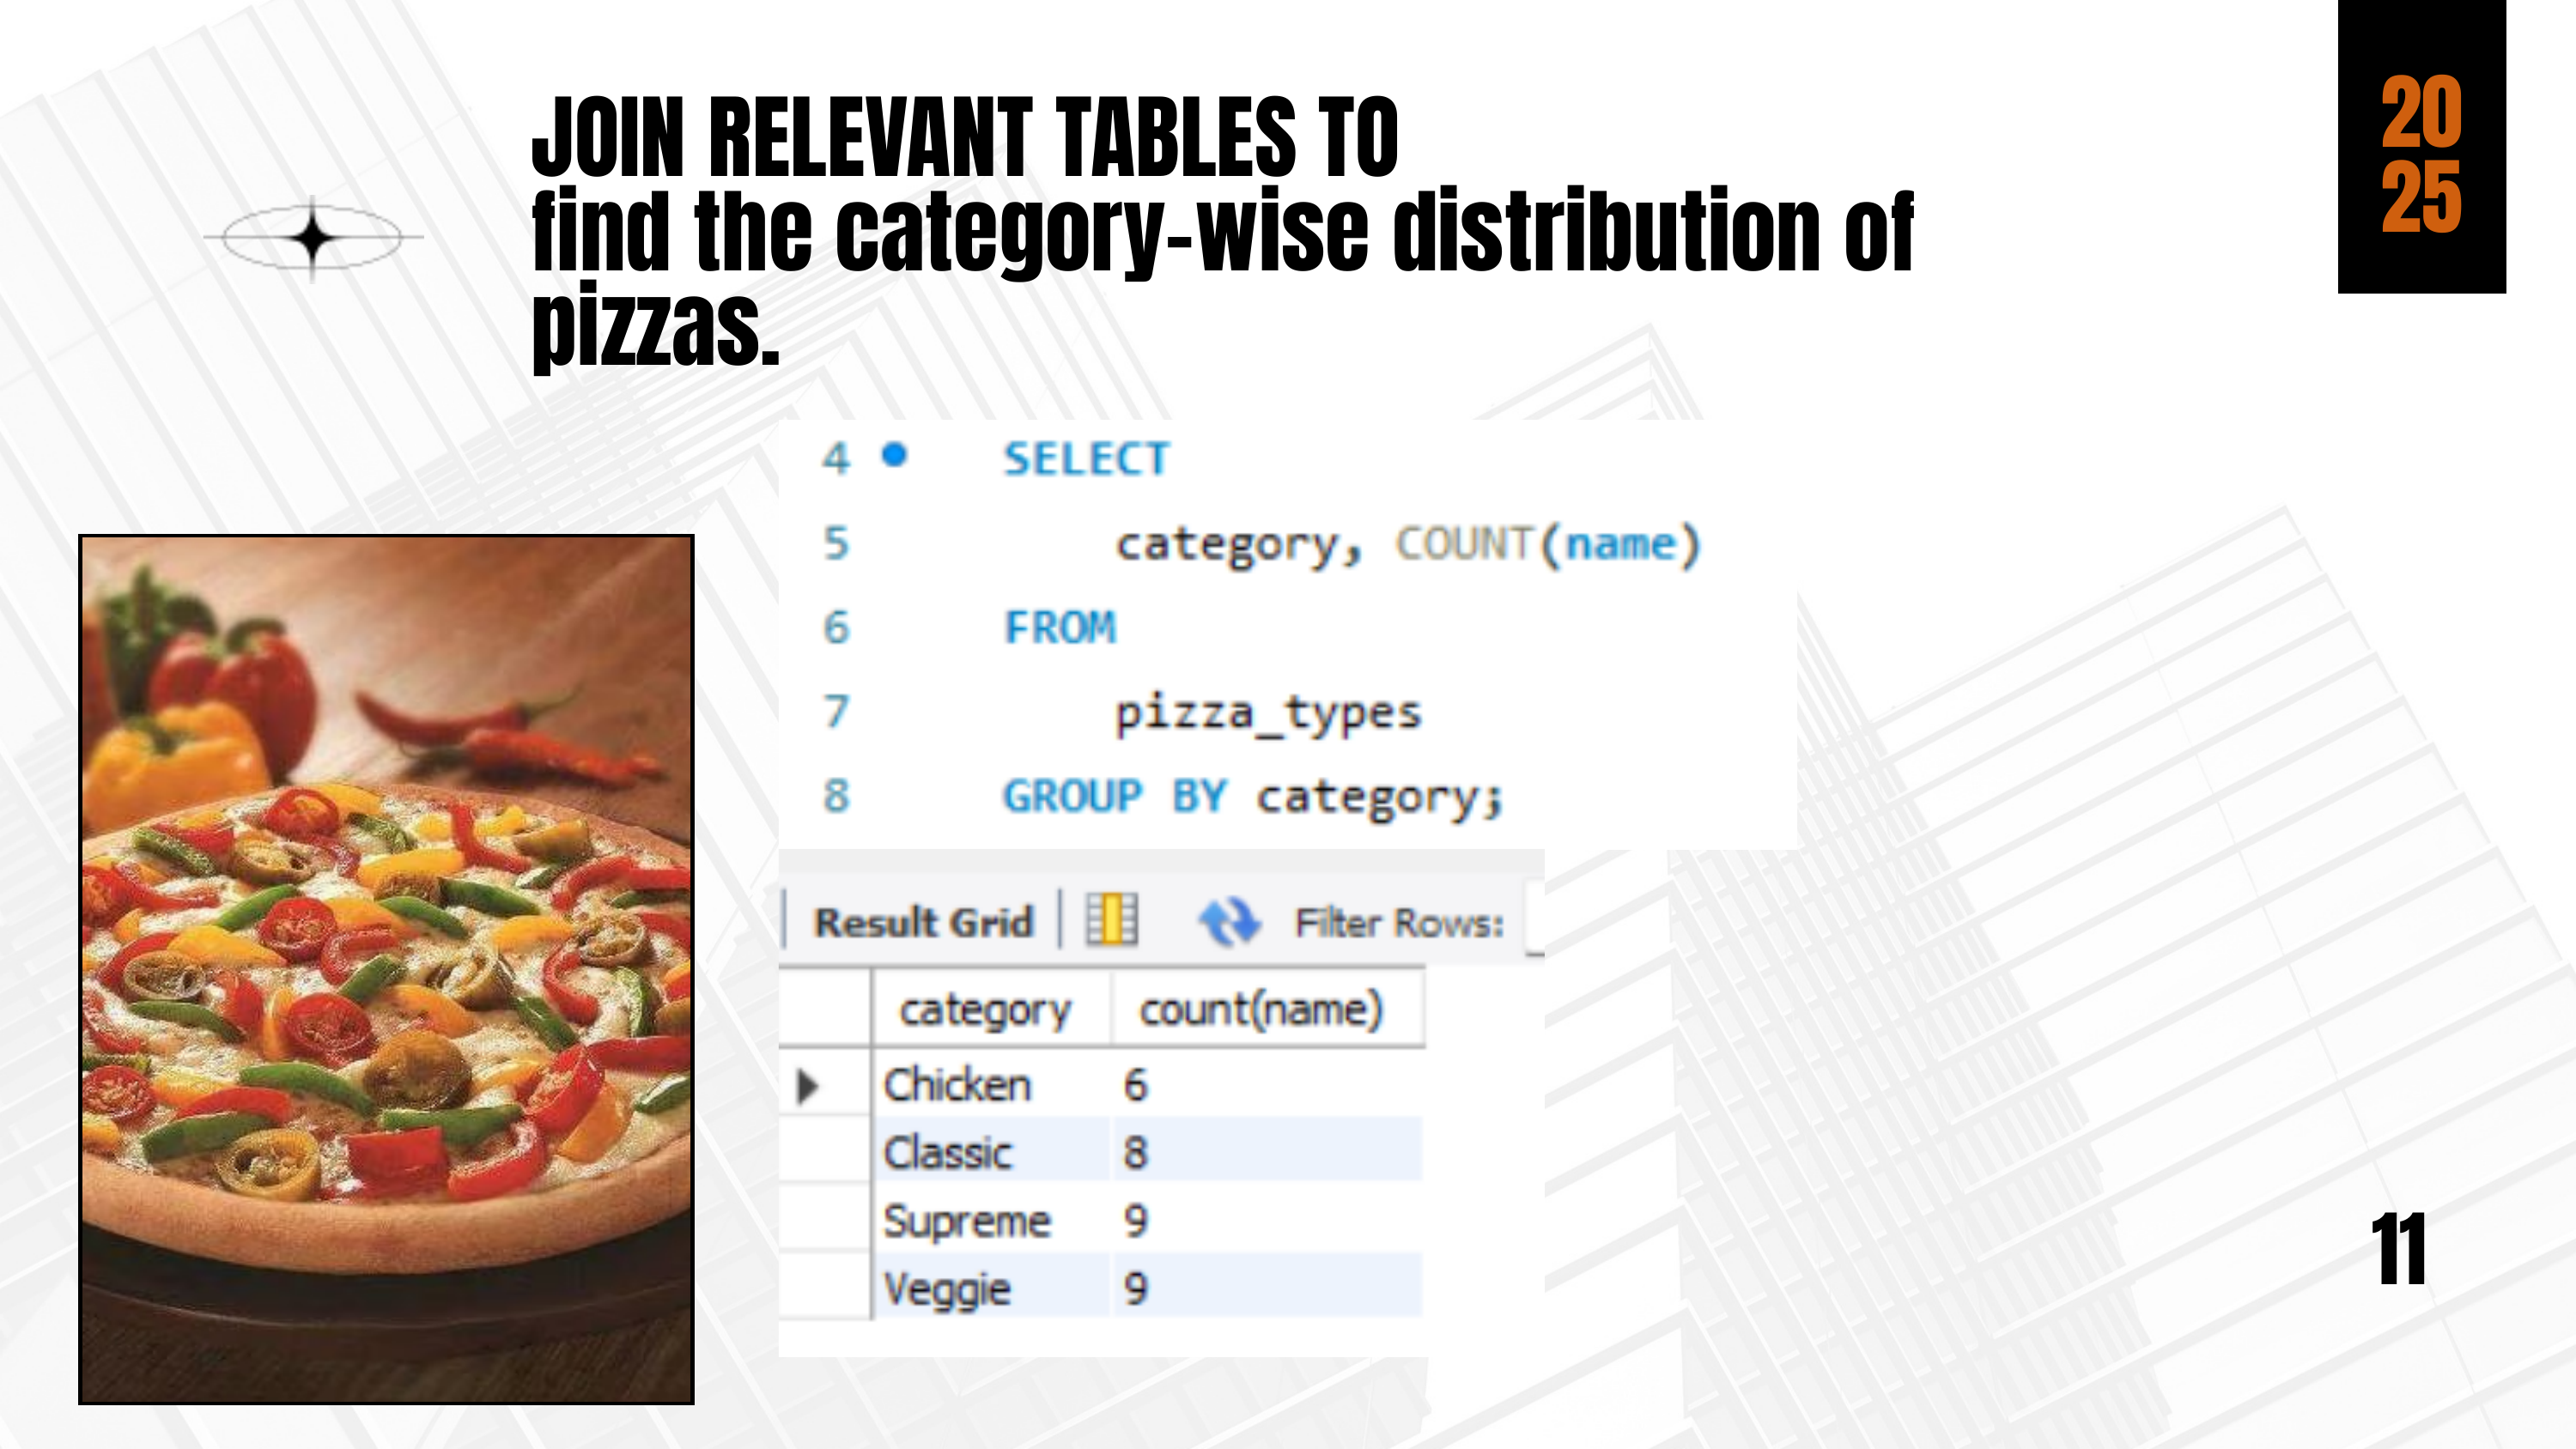

20
25
JOIN RELEVANT TABLES TO
find the category-wise distribution of pizzas.

11